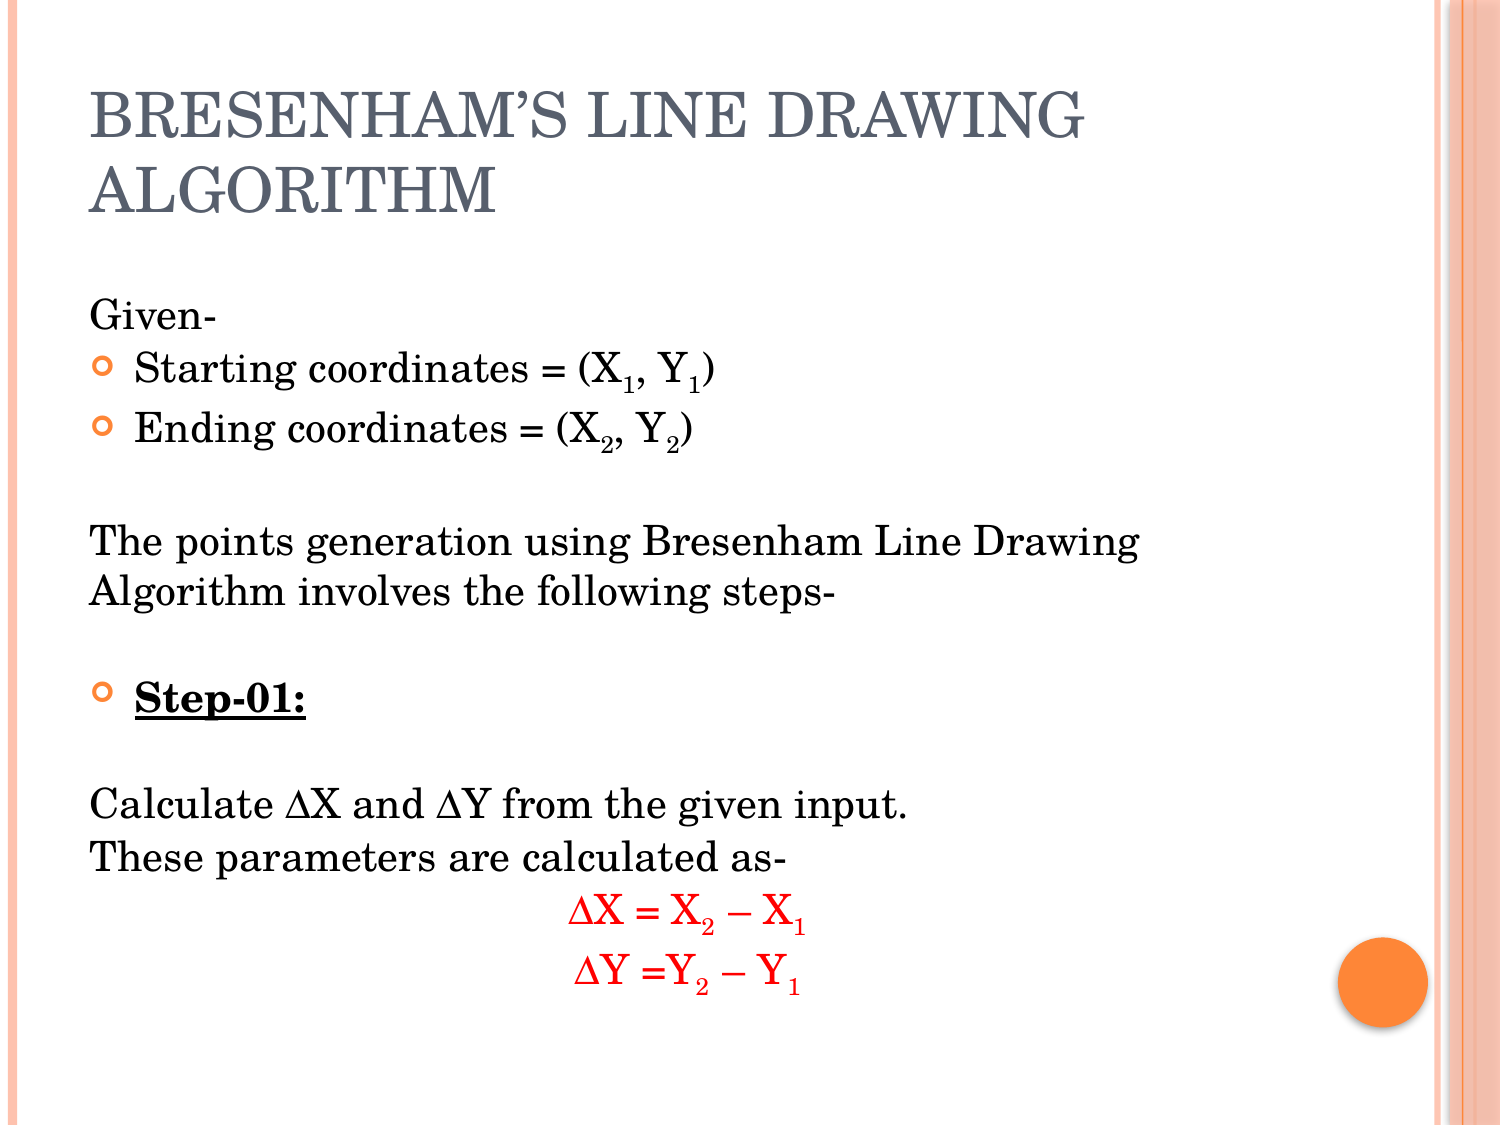

# Bresenham’s line drawing algorithm

Given-
Starting coordinates = (X1, Y1)
Ending coordinates = (X2, Y2)

The points generation using Bresenham Line Drawing Algorithm involves the following steps-

Step-01:

Calculate ΔX and ΔY from the given input.
These parameters are calculated as-
ΔX = X2 – X1
ΔY =Y2 – Y1